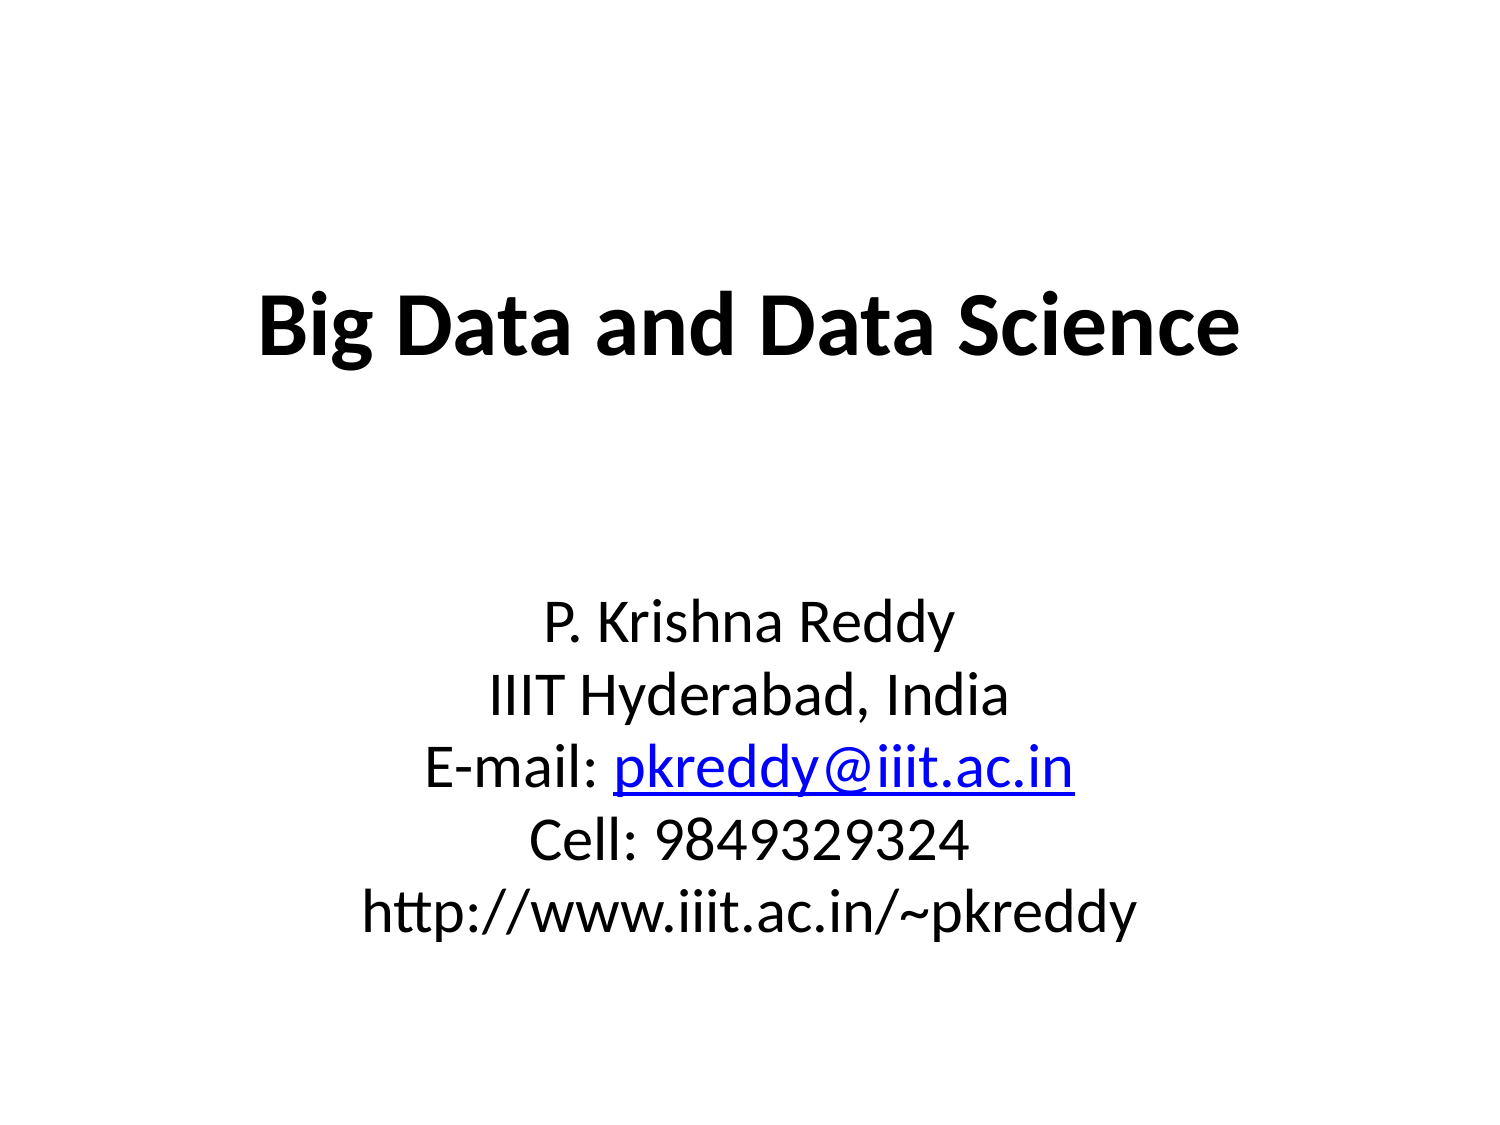

# Big Data and Data Science
P. Krishna Reddy
IIIT Hyderabad, India
E-mail: pkreddy@iiit.ac.in
Cell: 9849329324
http://www.iiit.ac.in/~pkreddy